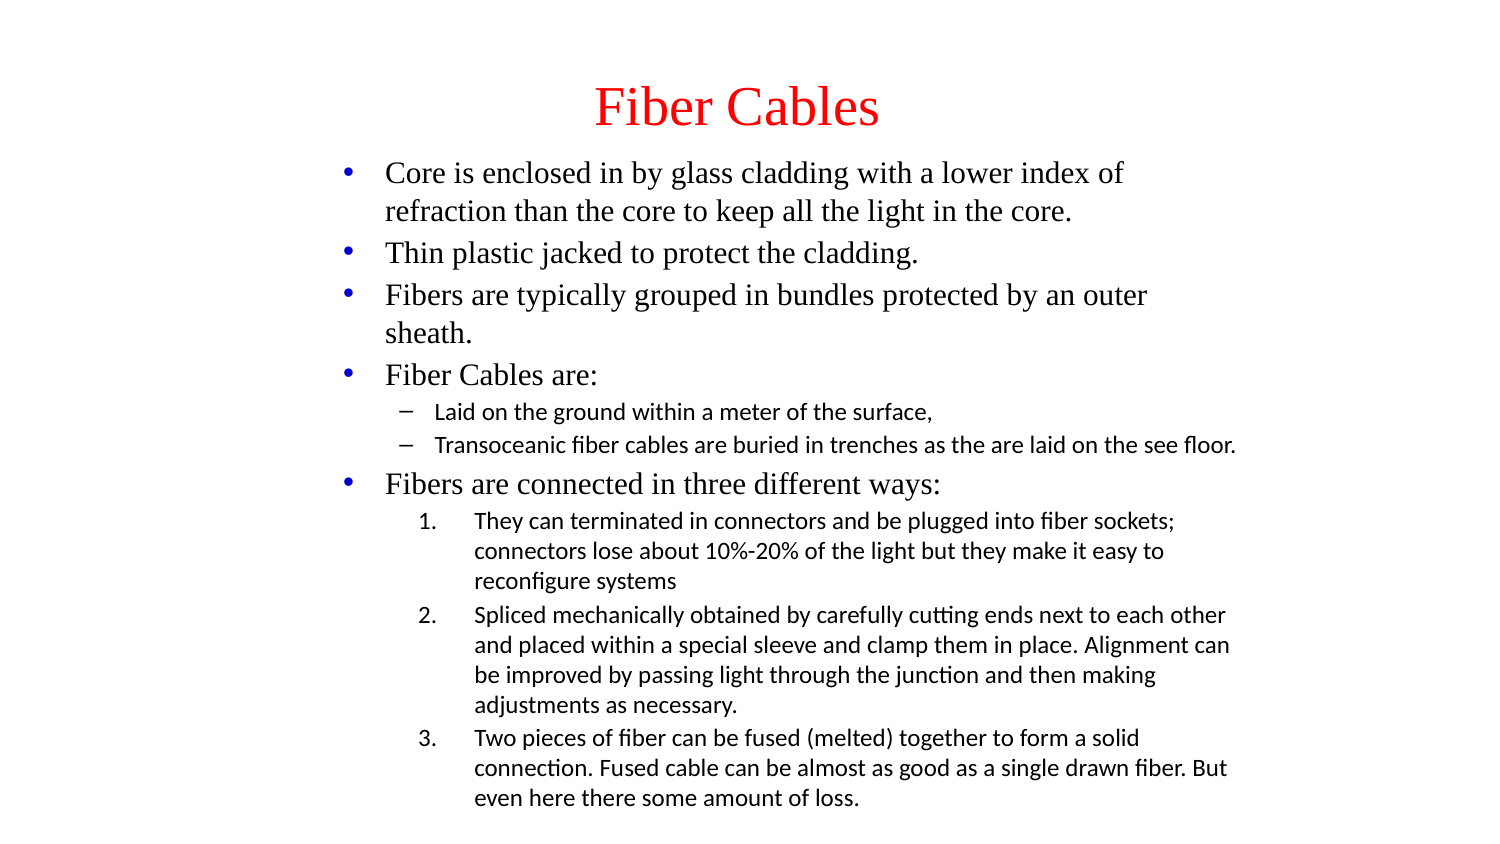

# Fiber Cables
Core is enclosed in by glass cladding with a lower index of refraction than the core to keep all the light in the core.
Thin plastic jacked to protect the cladding.
Fibers are typically grouped in bundles protected by an outer sheath.
Fiber Cables are:
Laid on the ground within a meter of the surface,
Transoceanic fiber cables are buried in trenches as the are laid on the see floor.
Fibers are connected in three different ways:
They can terminated in connectors and be plugged into fiber sockets; connectors lose about 10%-20% of the light but they make it easy to reconfigure systems
Spliced mechanically obtained by carefully cutting ends next to each other and placed within a special sleeve and clamp them in place. Alignment can be improved by passing light through the junction and then making adjustments as necessary.
Two pieces of fiber can be fused (melted) together to form a solid connection. Fused cable can be almost as good as a single drawn fiber. But even here there some amount of loss.